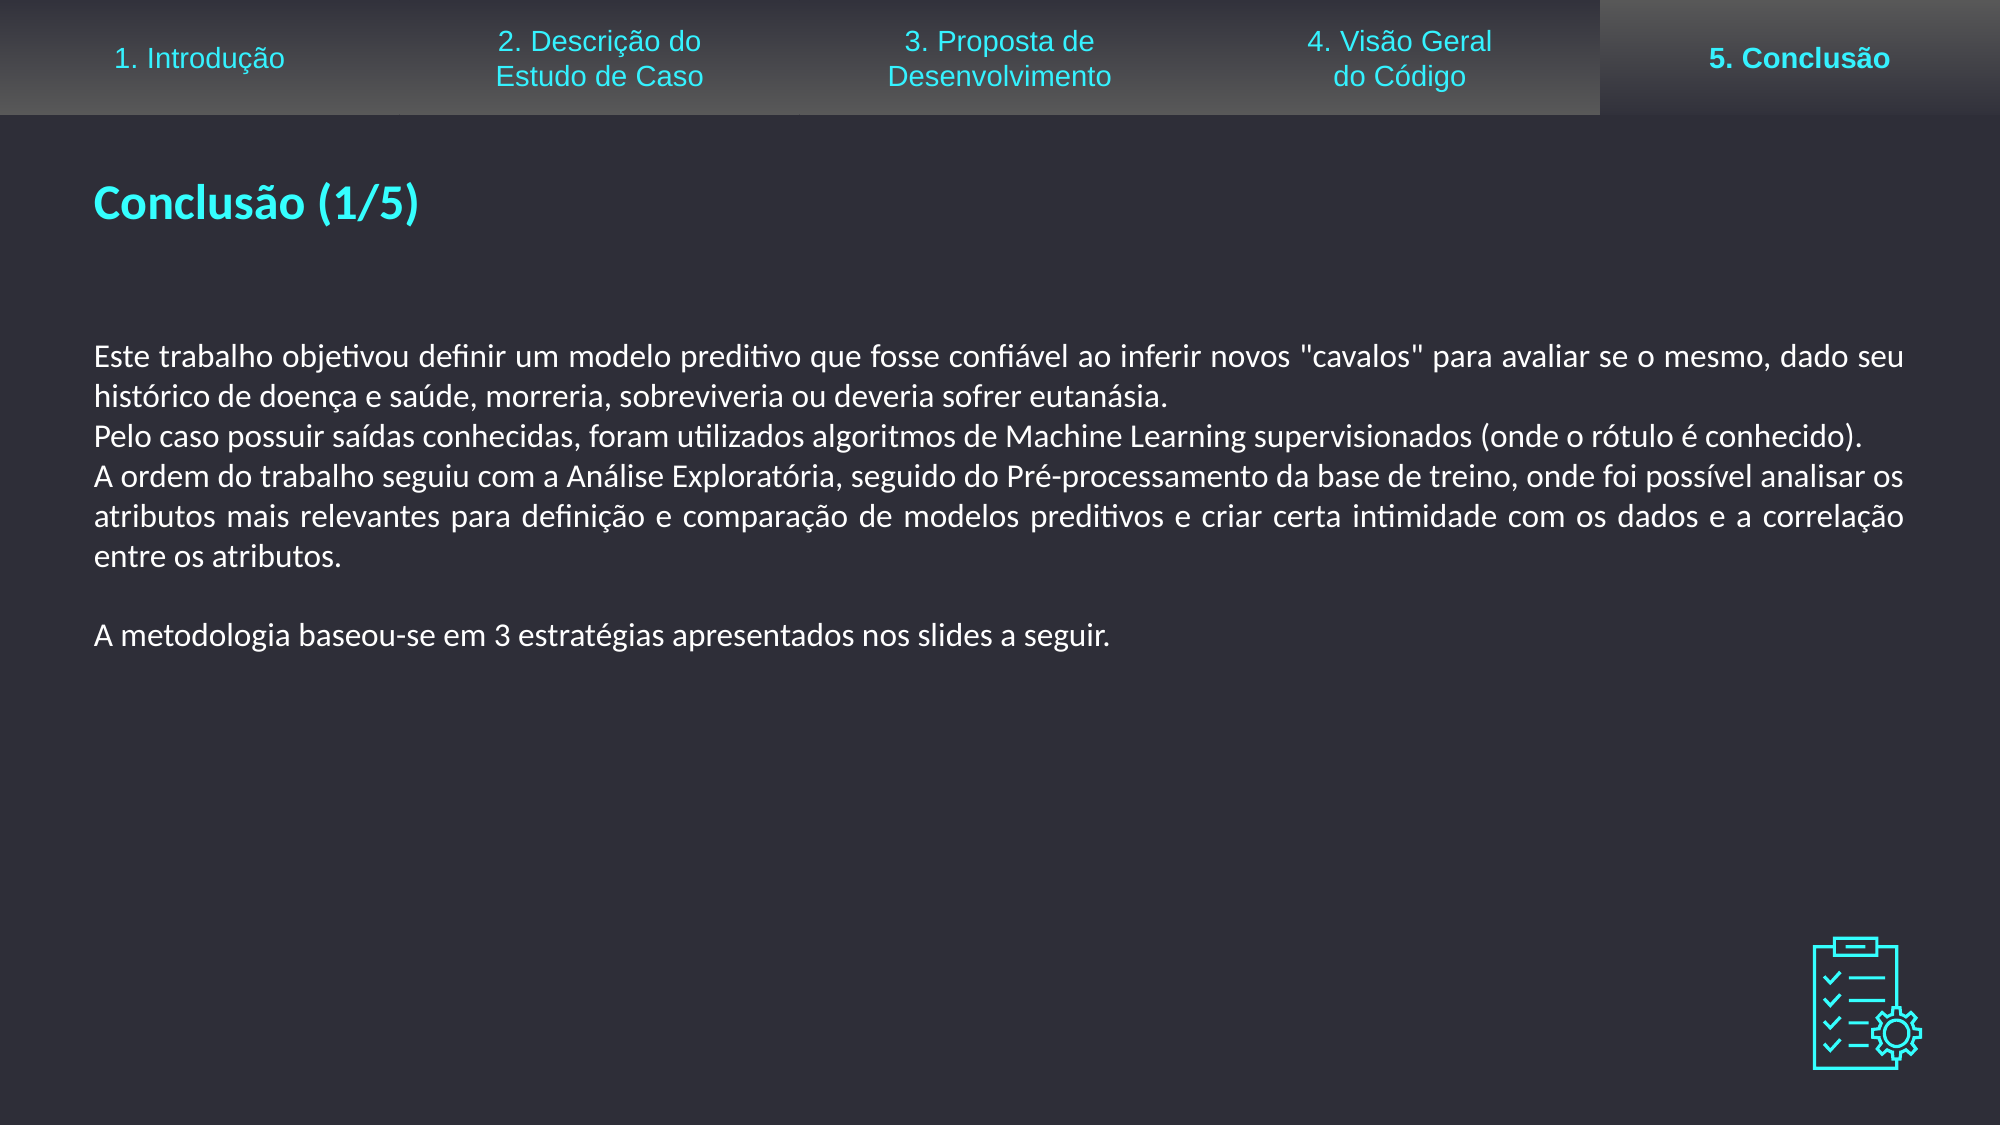

1. Introdução
2. Descrição do
Estudo de Caso
3. Proposta de
Desenvolvimento
4. Visão Geral
do Código
5. Conclusão
Conclusão (1/5)

Este trabalho objetivou definir um modelo preditivo que fosse confiável ao inferir novos "cavalos" para avaliar se o mesmo, dado seu histórico de doença e saúde, morreria, sobreviveria ou deveria sofrer eutanásia.
Pelo caso possuir saídas conhecidas, foram utilizados algoritmos de Machine Learning supervisionados (onde o rótulo é conhecido).
A ordem do trabalho seguiu com a Análise Exploratória, seguido do Pré-processamento da base de treino, onde foi possível analisar os atributos mais relevantes para definição e comparação de modelos preditivos e criar certa intimidade com os dados e a correlação entre os atributos.

A metodologia baseou-se em 3 estratégias apresentados nos slides a seguir.